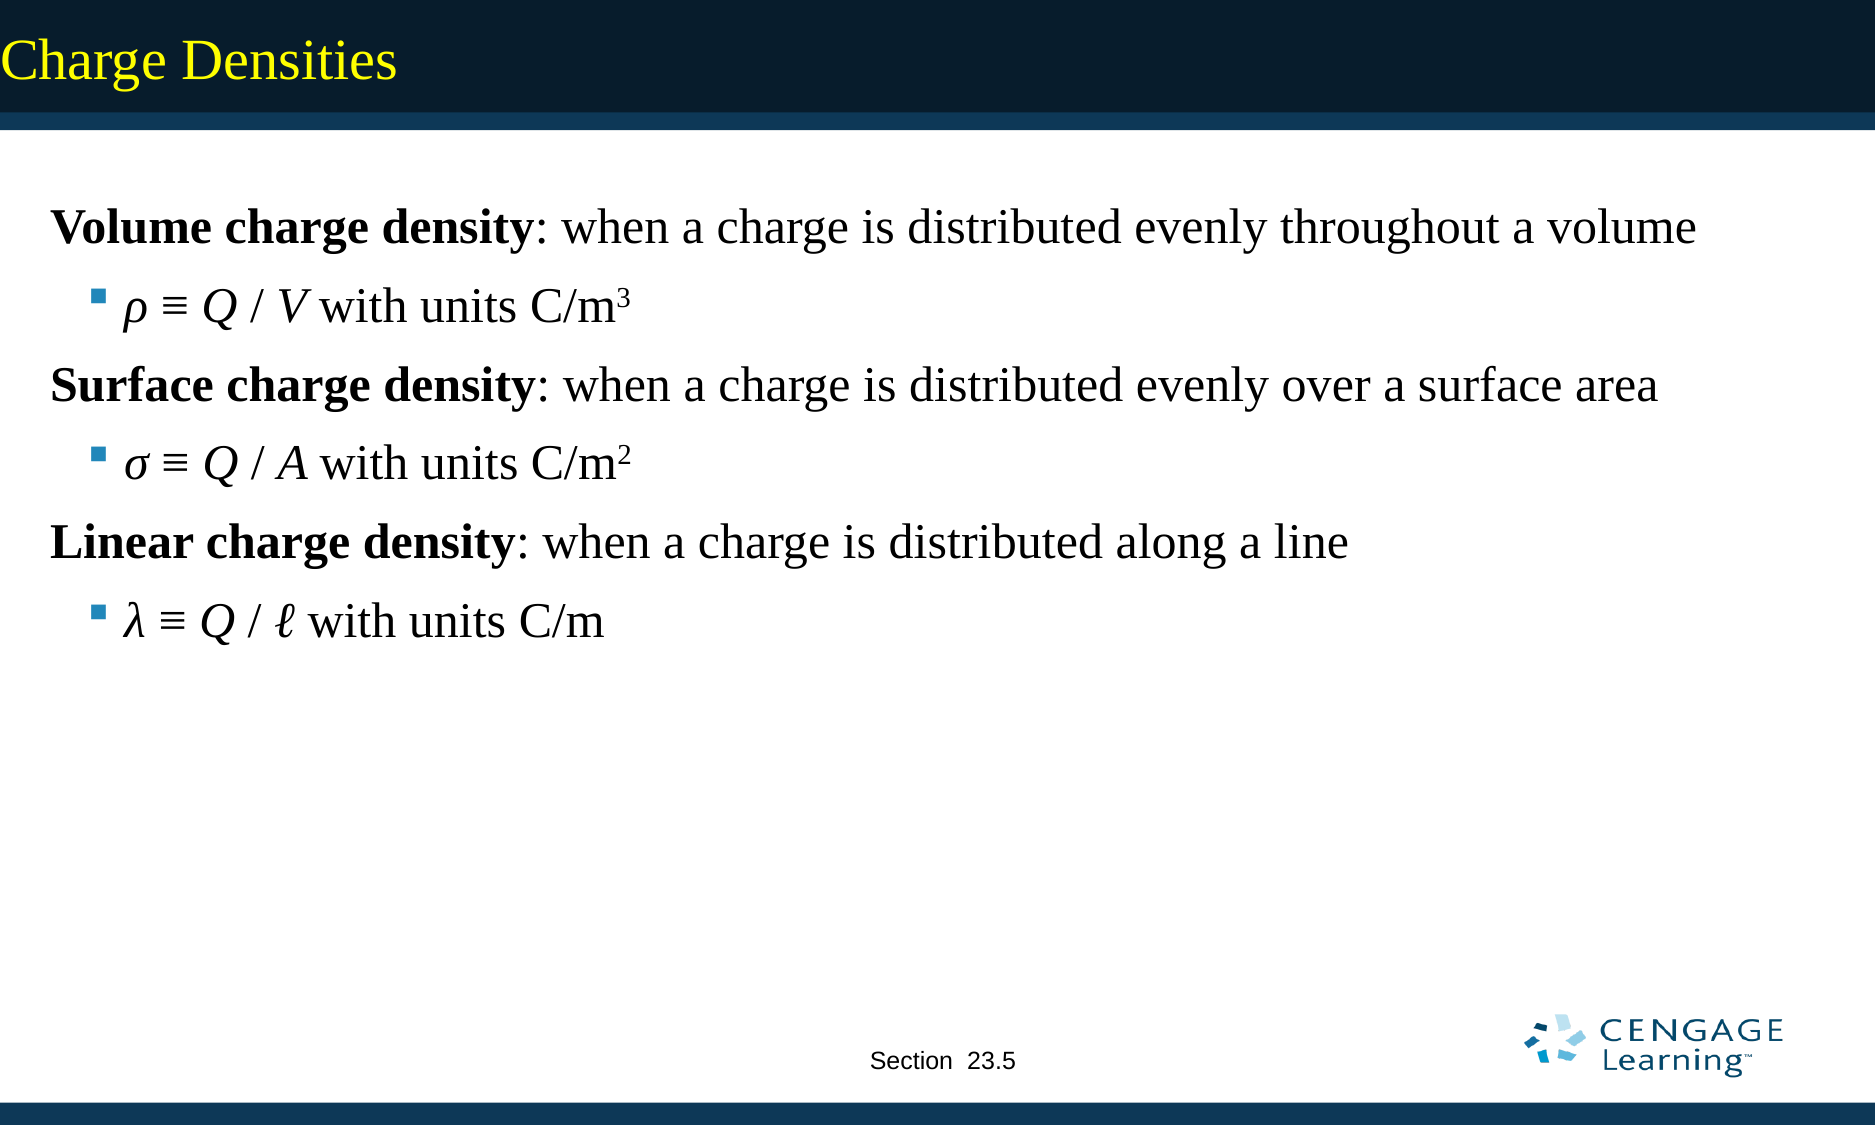

# Charge Densities
Volume charge density: when a charge is distributed evenly throughout a volume
ρ ≡ Q / V with units C/m3
Surface charge density: when a charge is distributed evenly over a surface area
σ ≡ Q / A with units C/m2
Linear charge density: when a charge is distributed along a line
λ ≡ Q / ℓ with units C/m
Section  23.5